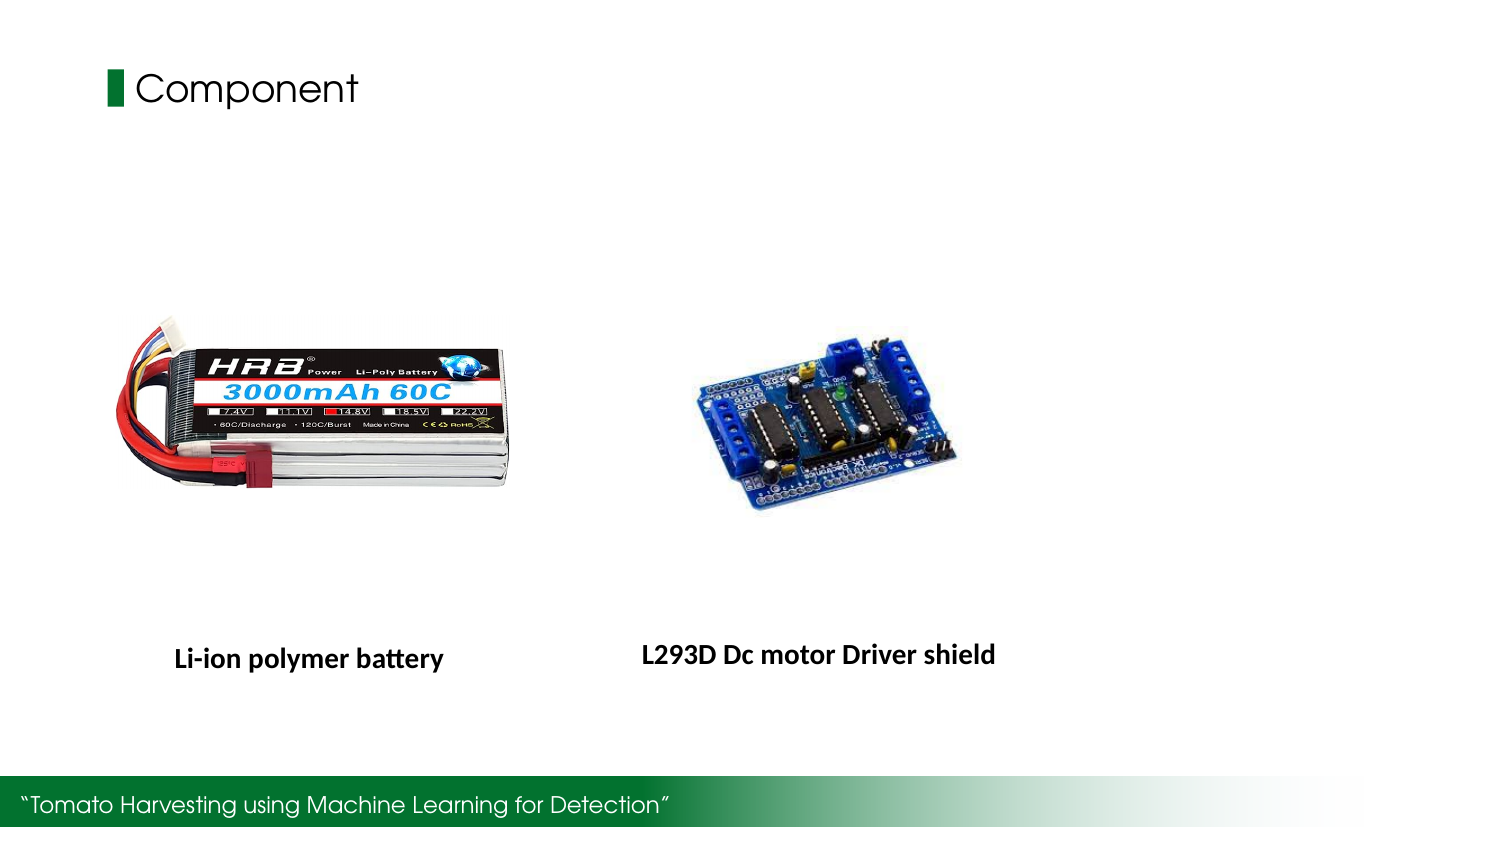

Component

L293D Dc motor Driver shield
Li-ion polymer battery

“Tomato Harvesting using Machine Learning for Detection”